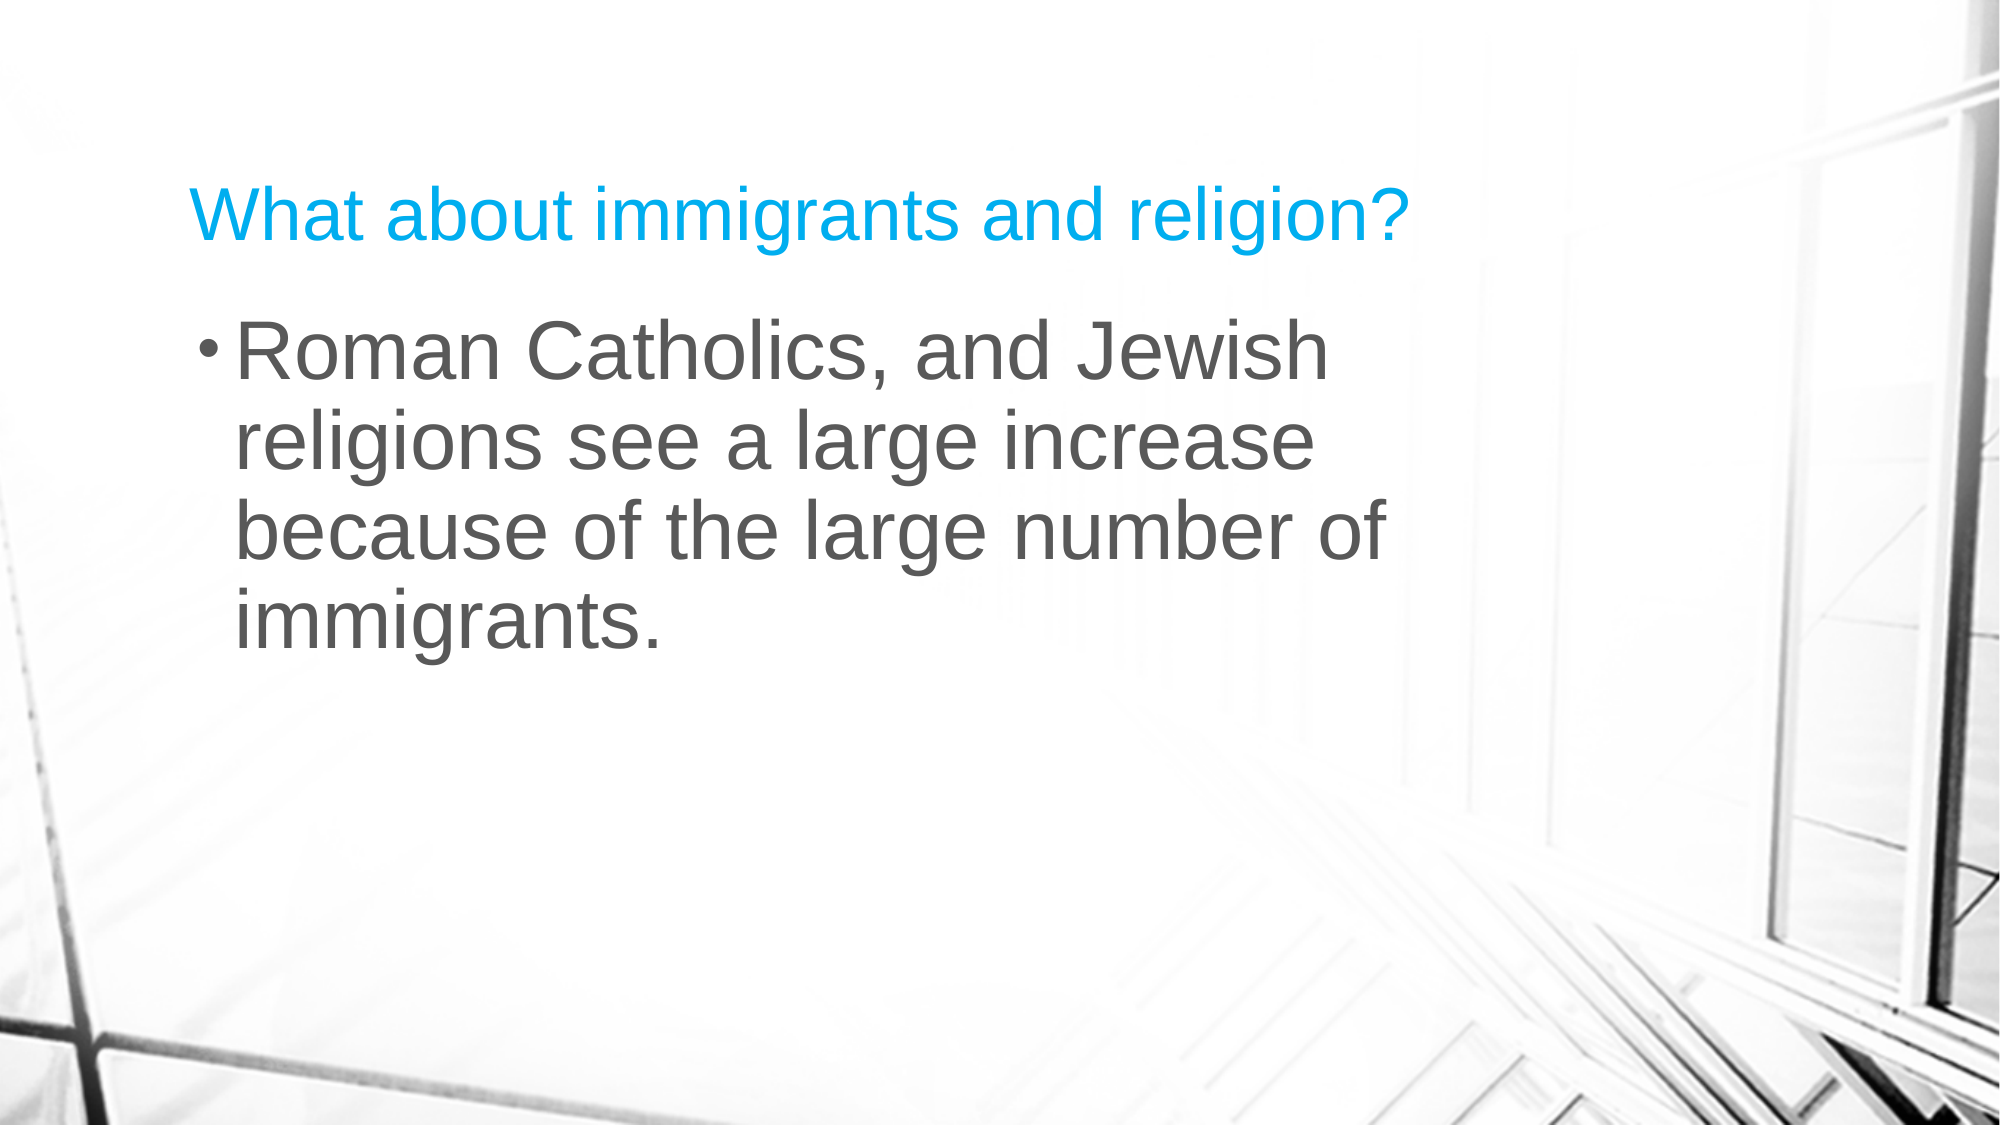

# What about immigrants and religion?
Roman Catholics, and Jewish religions see a large increase because of the large number of immigrants.